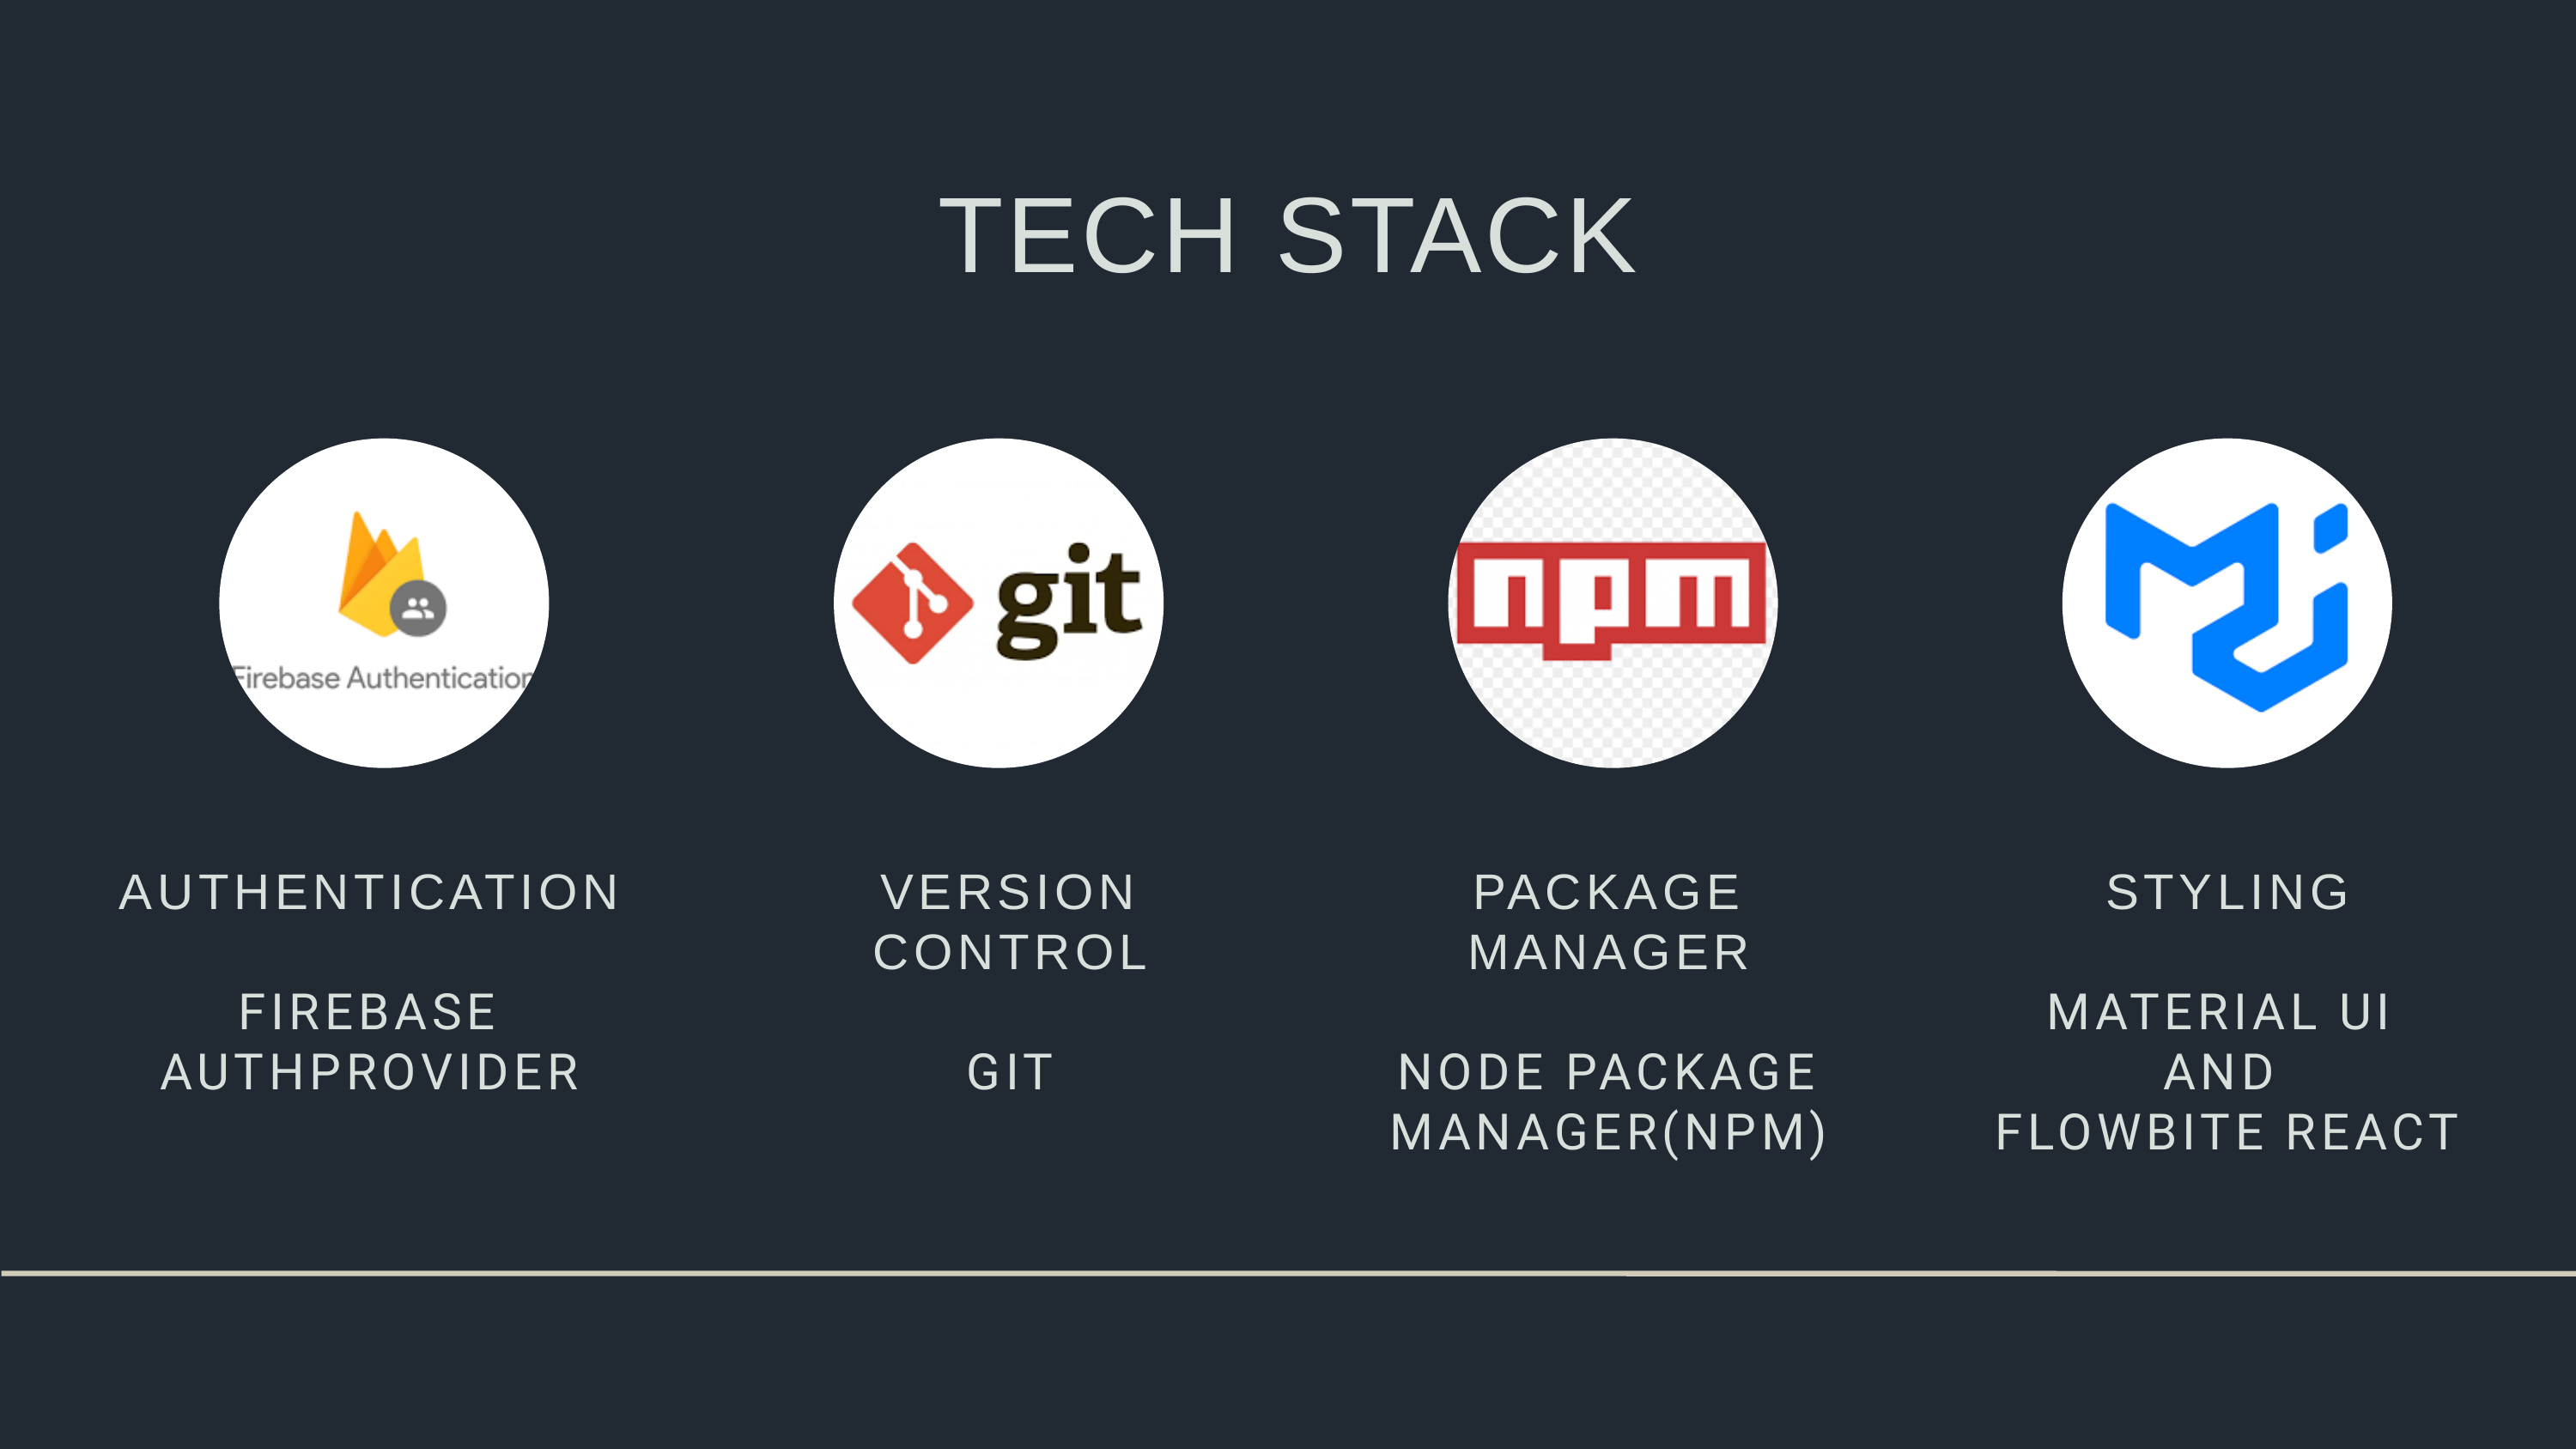

TECH STACK

AUTHENTICATION

FIREBASE AUTHPROVIDER
VERSION CONTROL

GIT
PACKAGE MANAGER

NODE PACKAGE MANAGER(NPM)
STYLING

MATERIAL UI
AND
FLOWBITE REACT